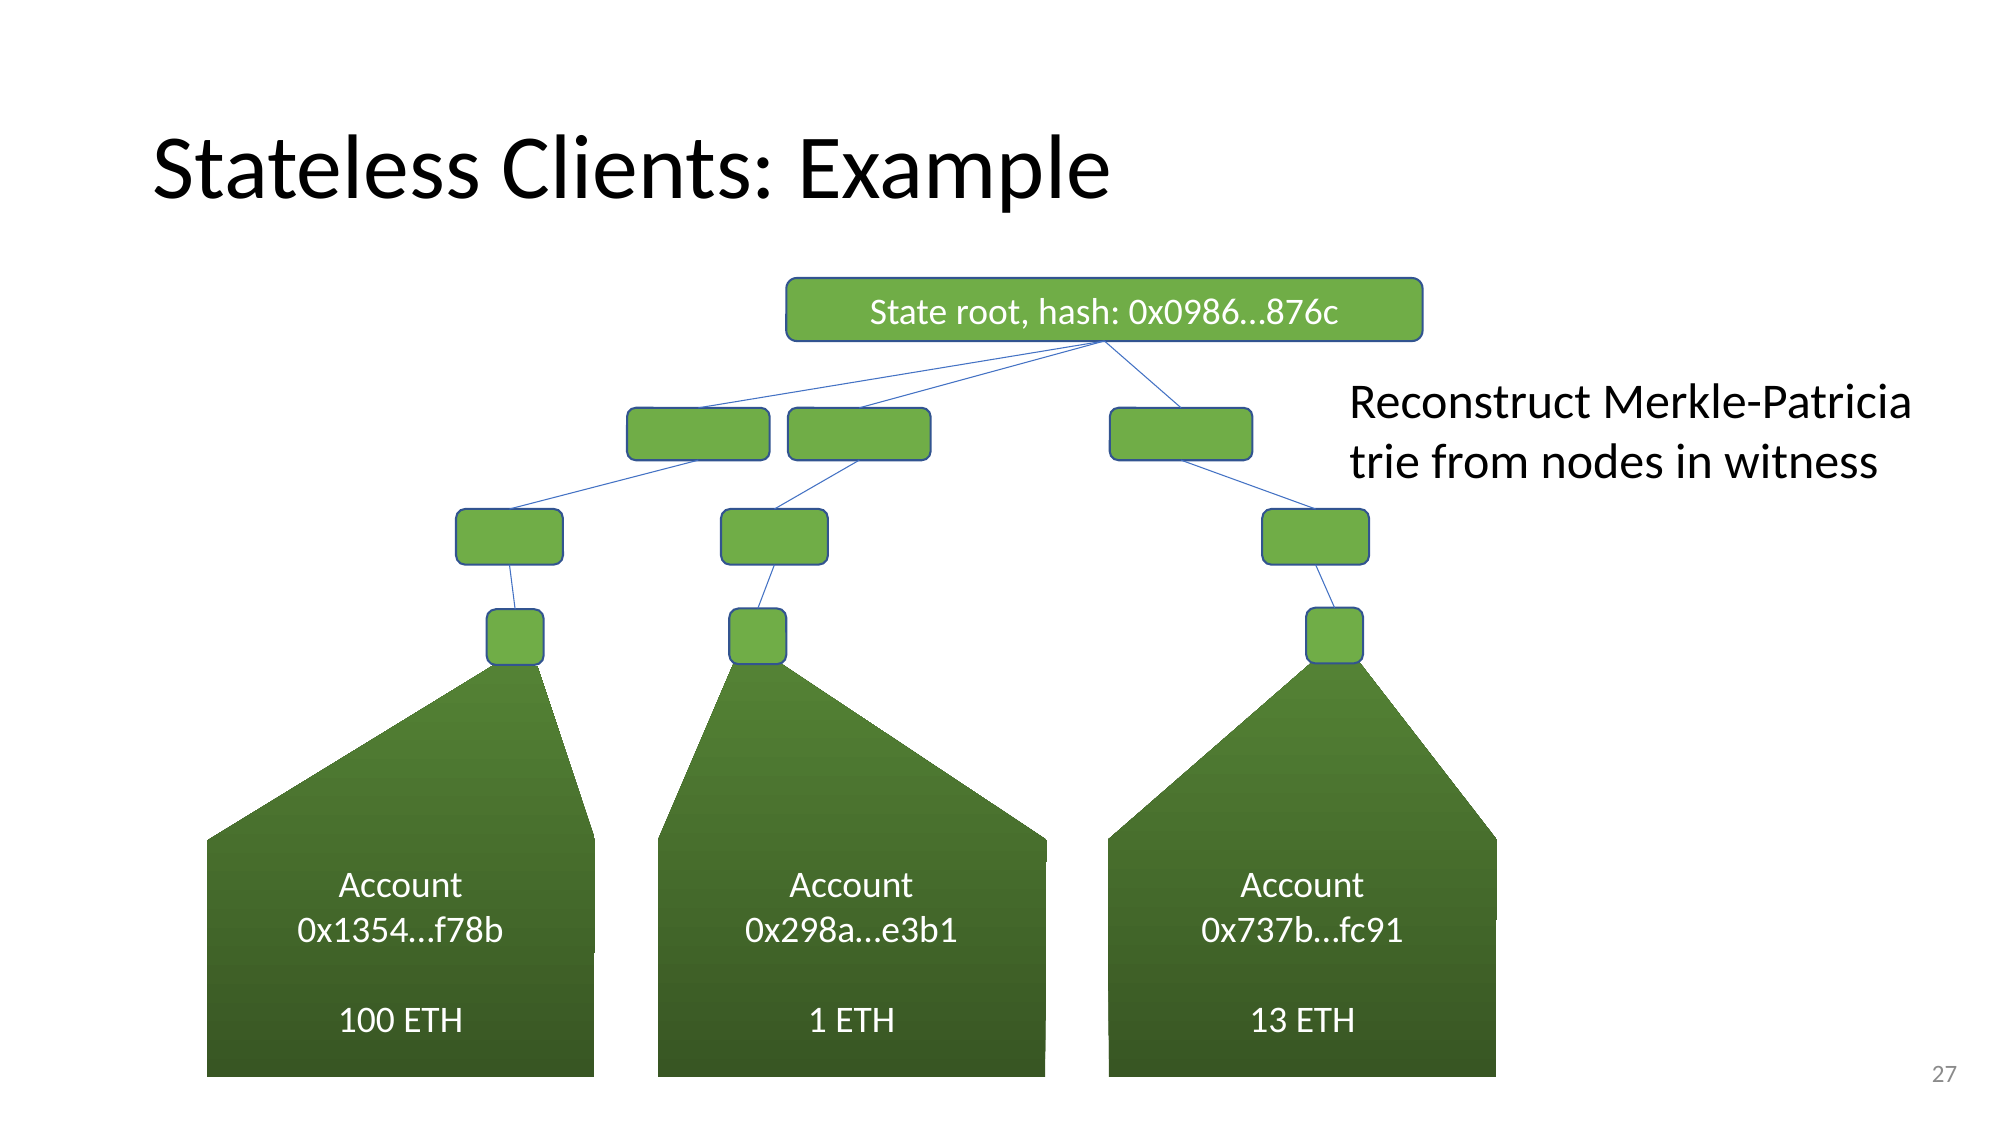

# Stateless Clients: Example
State root, hash: 0x0986…876c

Account
0x1354…f78b

100 ETH
Account
0x737b…fc91

13 ETH
Account
0x298a…e3b1

1 ETH
Reconstruct Merkle-Patricia trie from nodes in witness
27